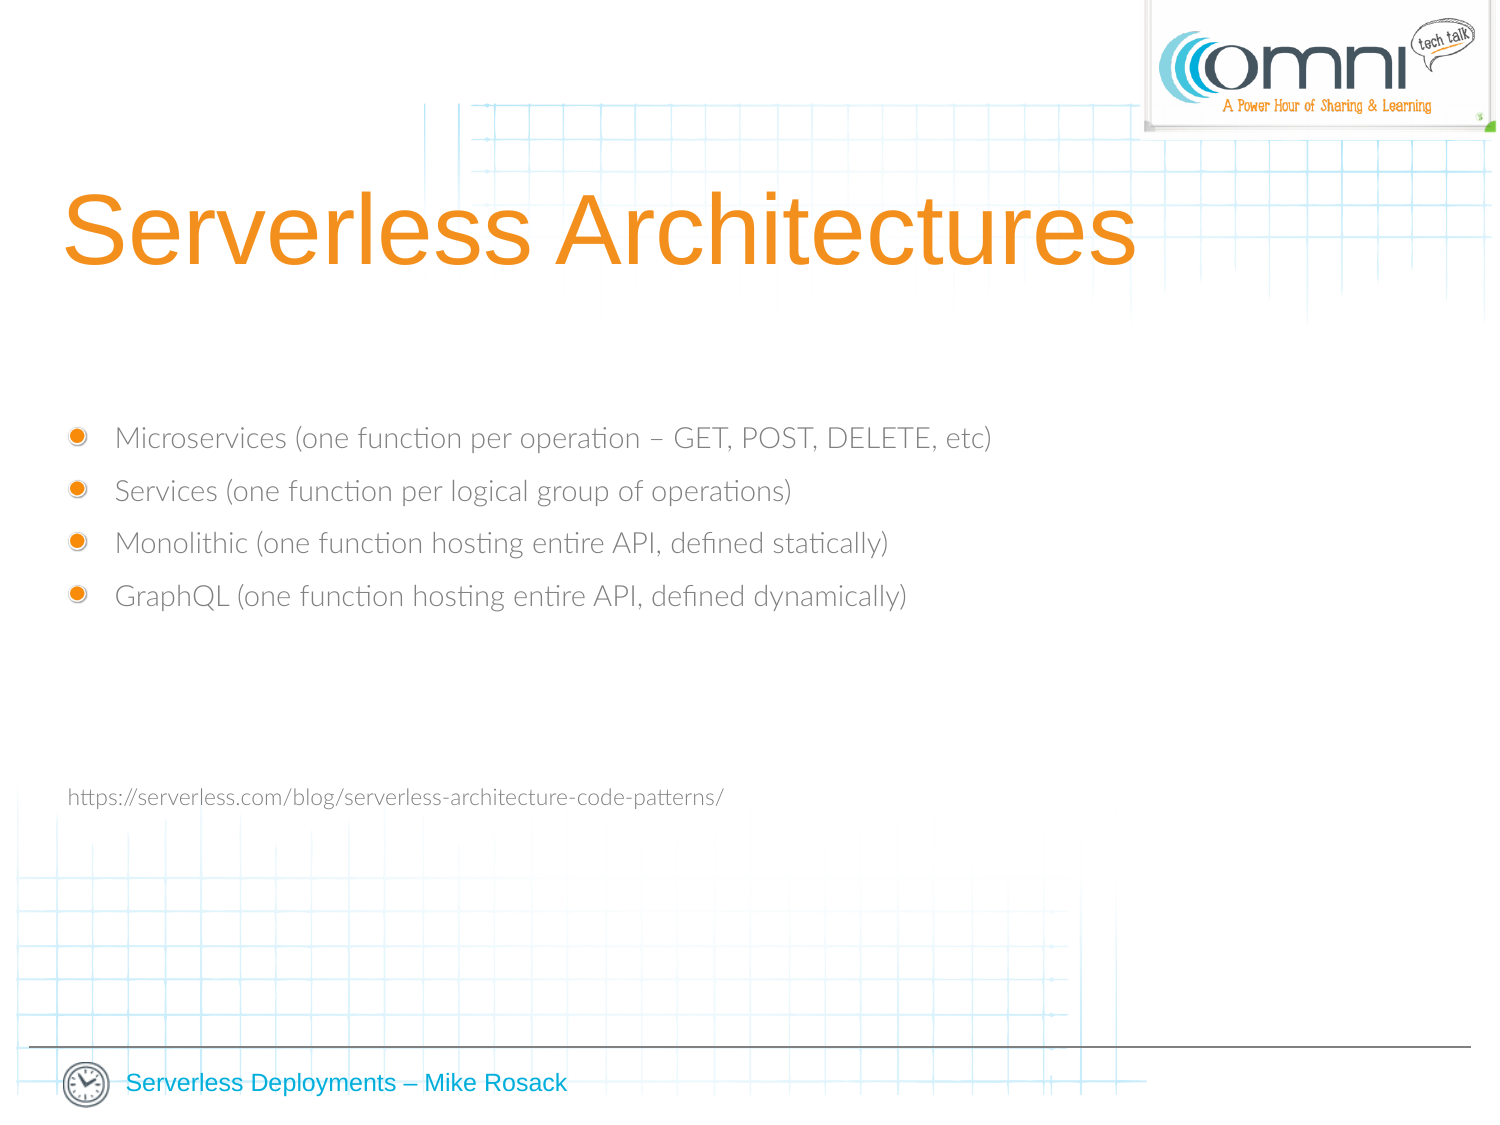

Serverless Architectures
Microservices (one function per operation – GET, POST, DELETE, etc)
Services (one function per logical group of operations)
Monolithic (one function hosting entire API, defined statically)
GraphQL (one function hosting entire API, defined dynamically)

https://serverless.com/blog/serverless-architecture-code-patterns/
13